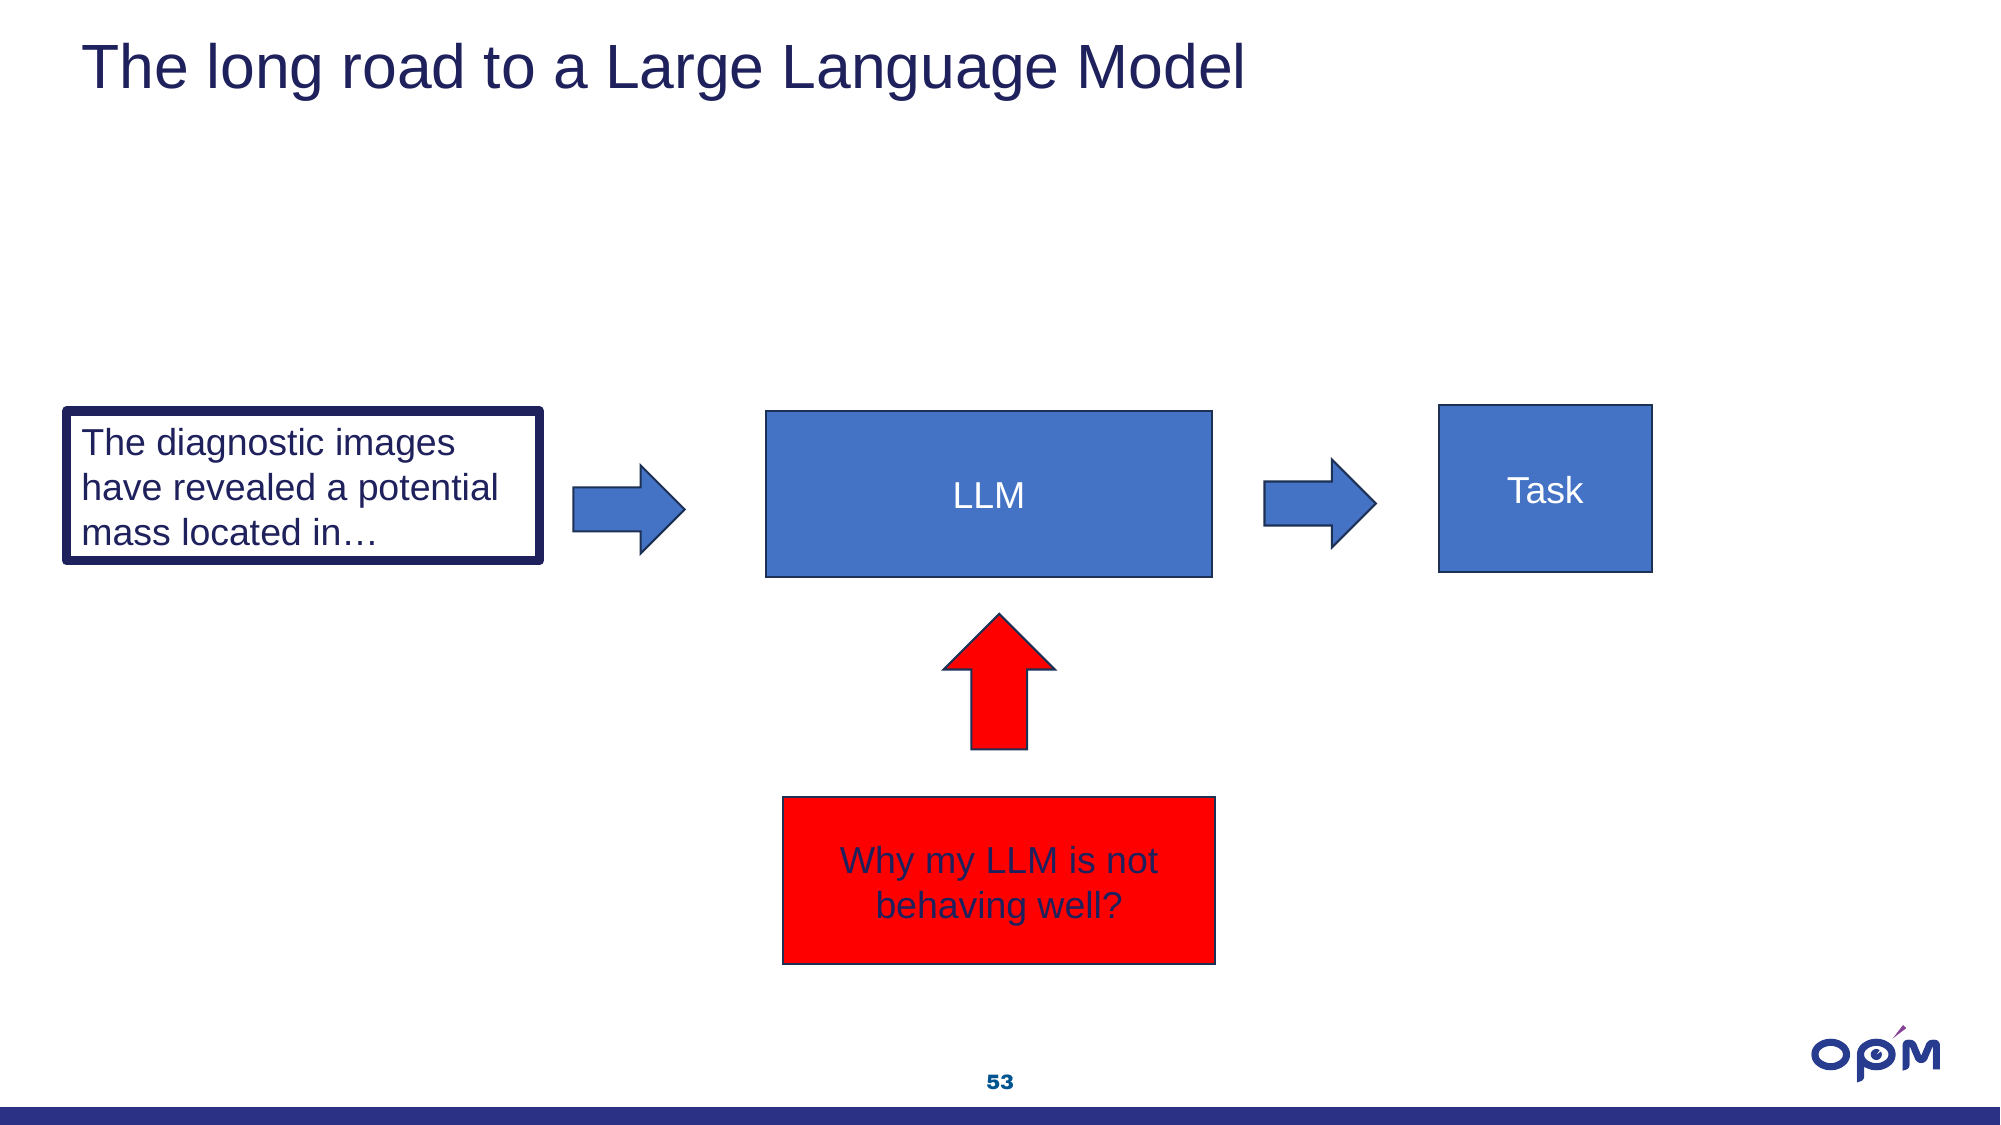

The long road to a Large Language Model
Task
LLM
The diagnostic images have revealed a potential mass located in…

Why my LLM is not behaving well?
53